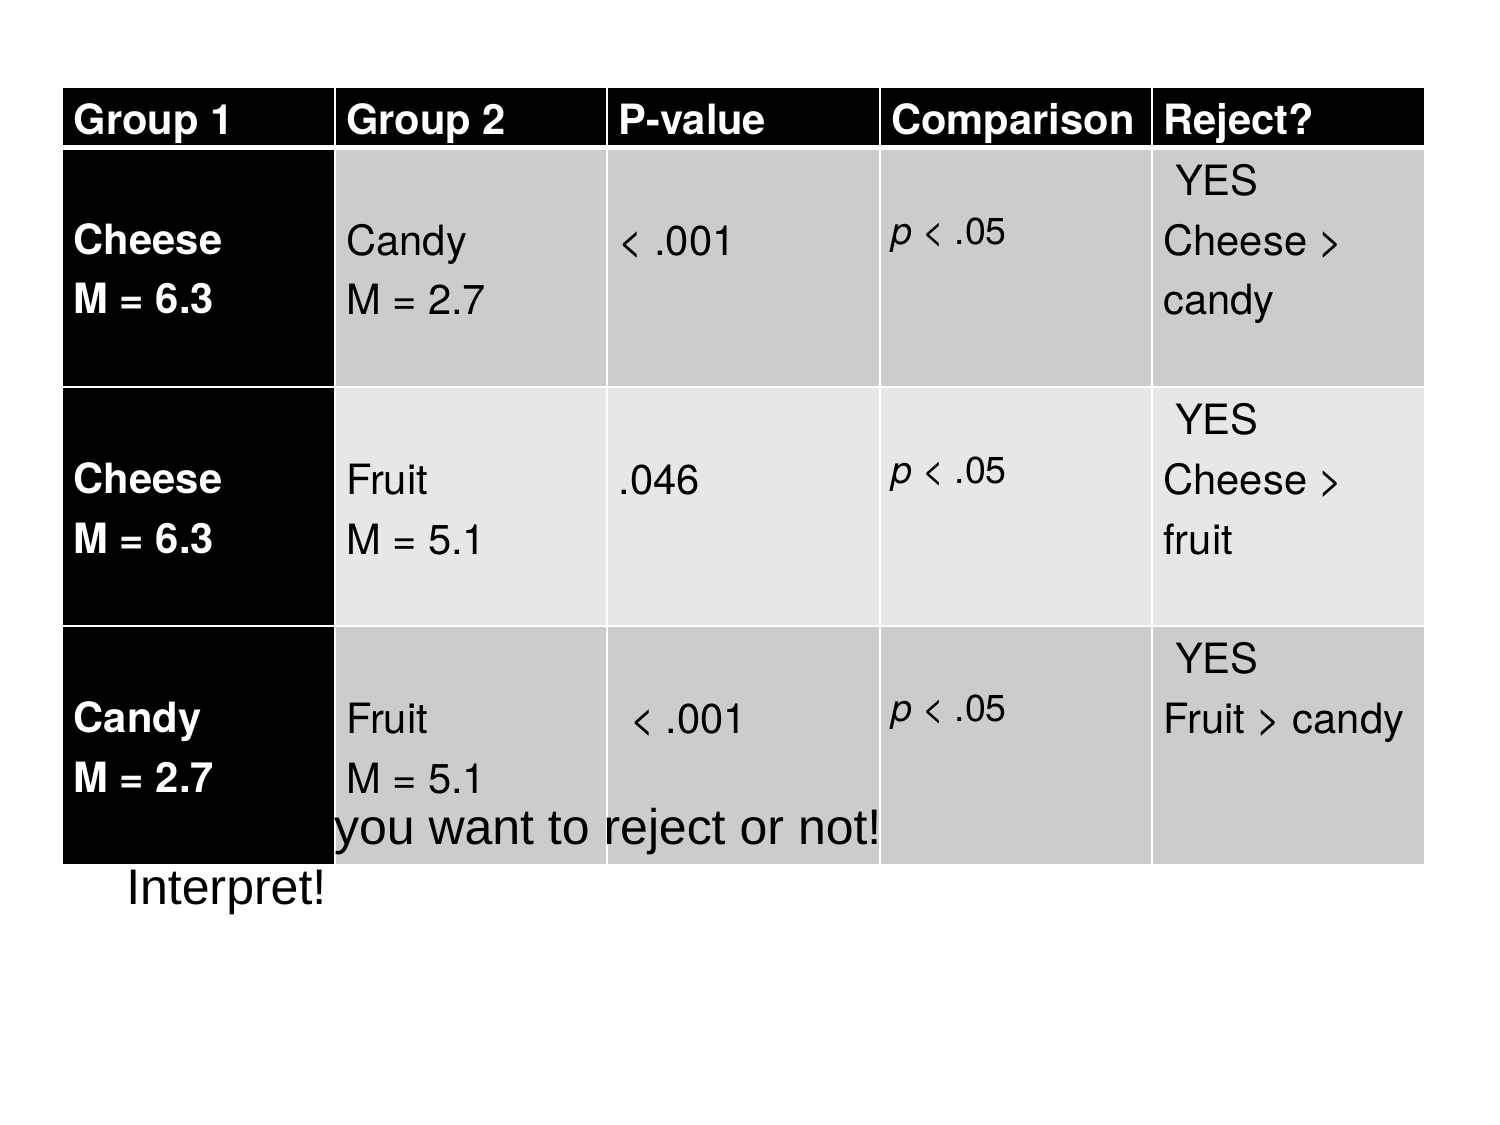

| Group 1 | Group 2 | P-value | Comparison | Reject? |
| --- | --- | --- | --- | --- |
| Cheese M = 6.3 | Candy M = 2.7 | < .001 | p < .05 | YES Cheese > candy |
| Cheese M = 6.3 | Fruit M = 5.1 | .046 | p < .05 | YES Cheese > fruit |
| Candy M = 2.7 | Fruit M = 5.1 | < .001 | p < .05 | YES Fruit > candy |
Decide if you want to reject or not!
Interpret!